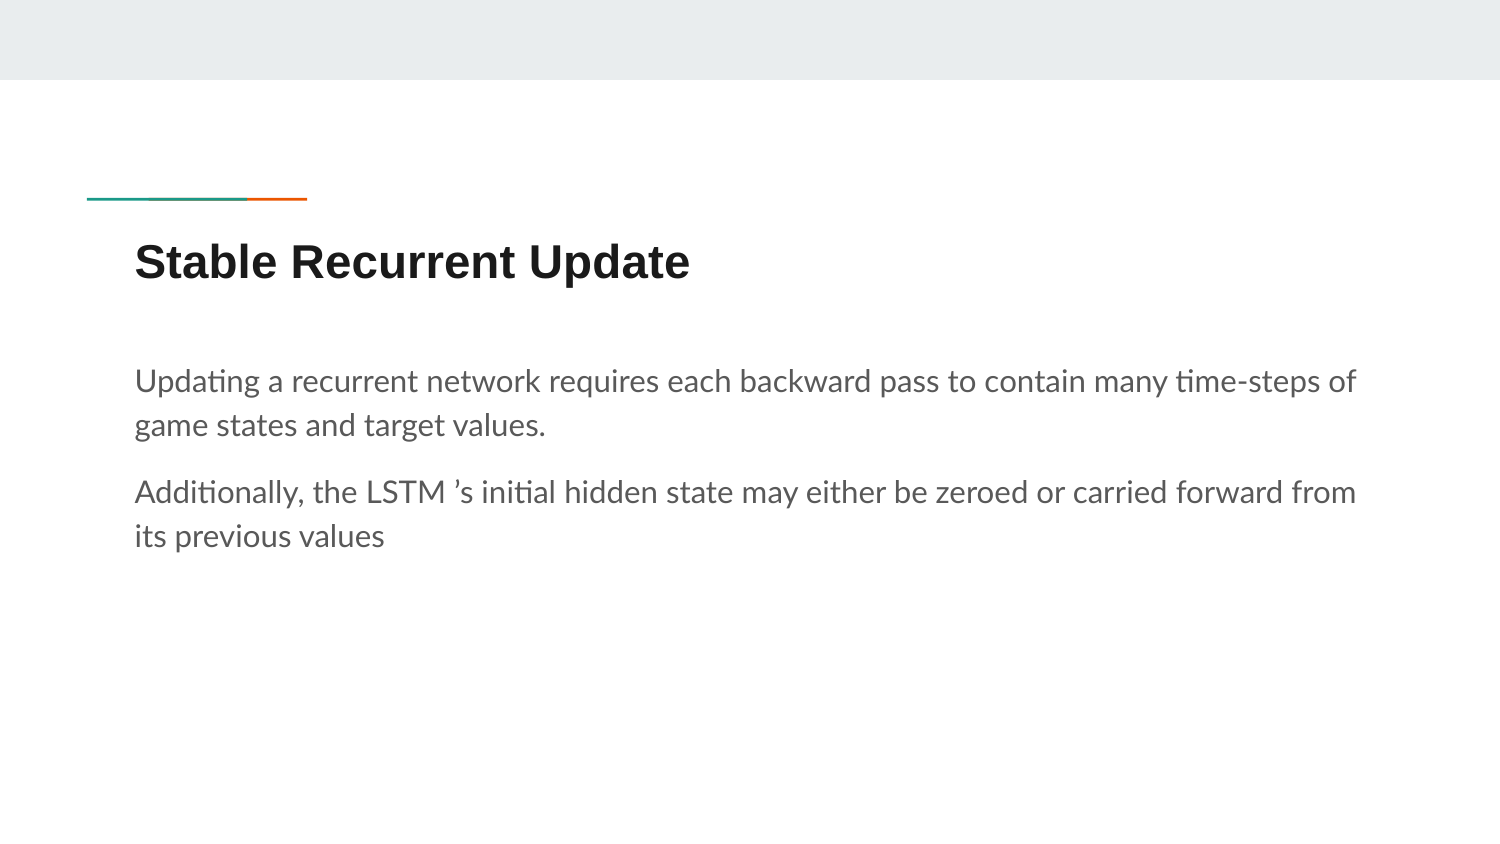

# Stable Recurrent Update
Updating a recurrent network requires each backward pass to contain many time-steps of game states and target values.
Additionally, the LSTM ’s initial hidden state may either be zeroed or carried forward from its previous values